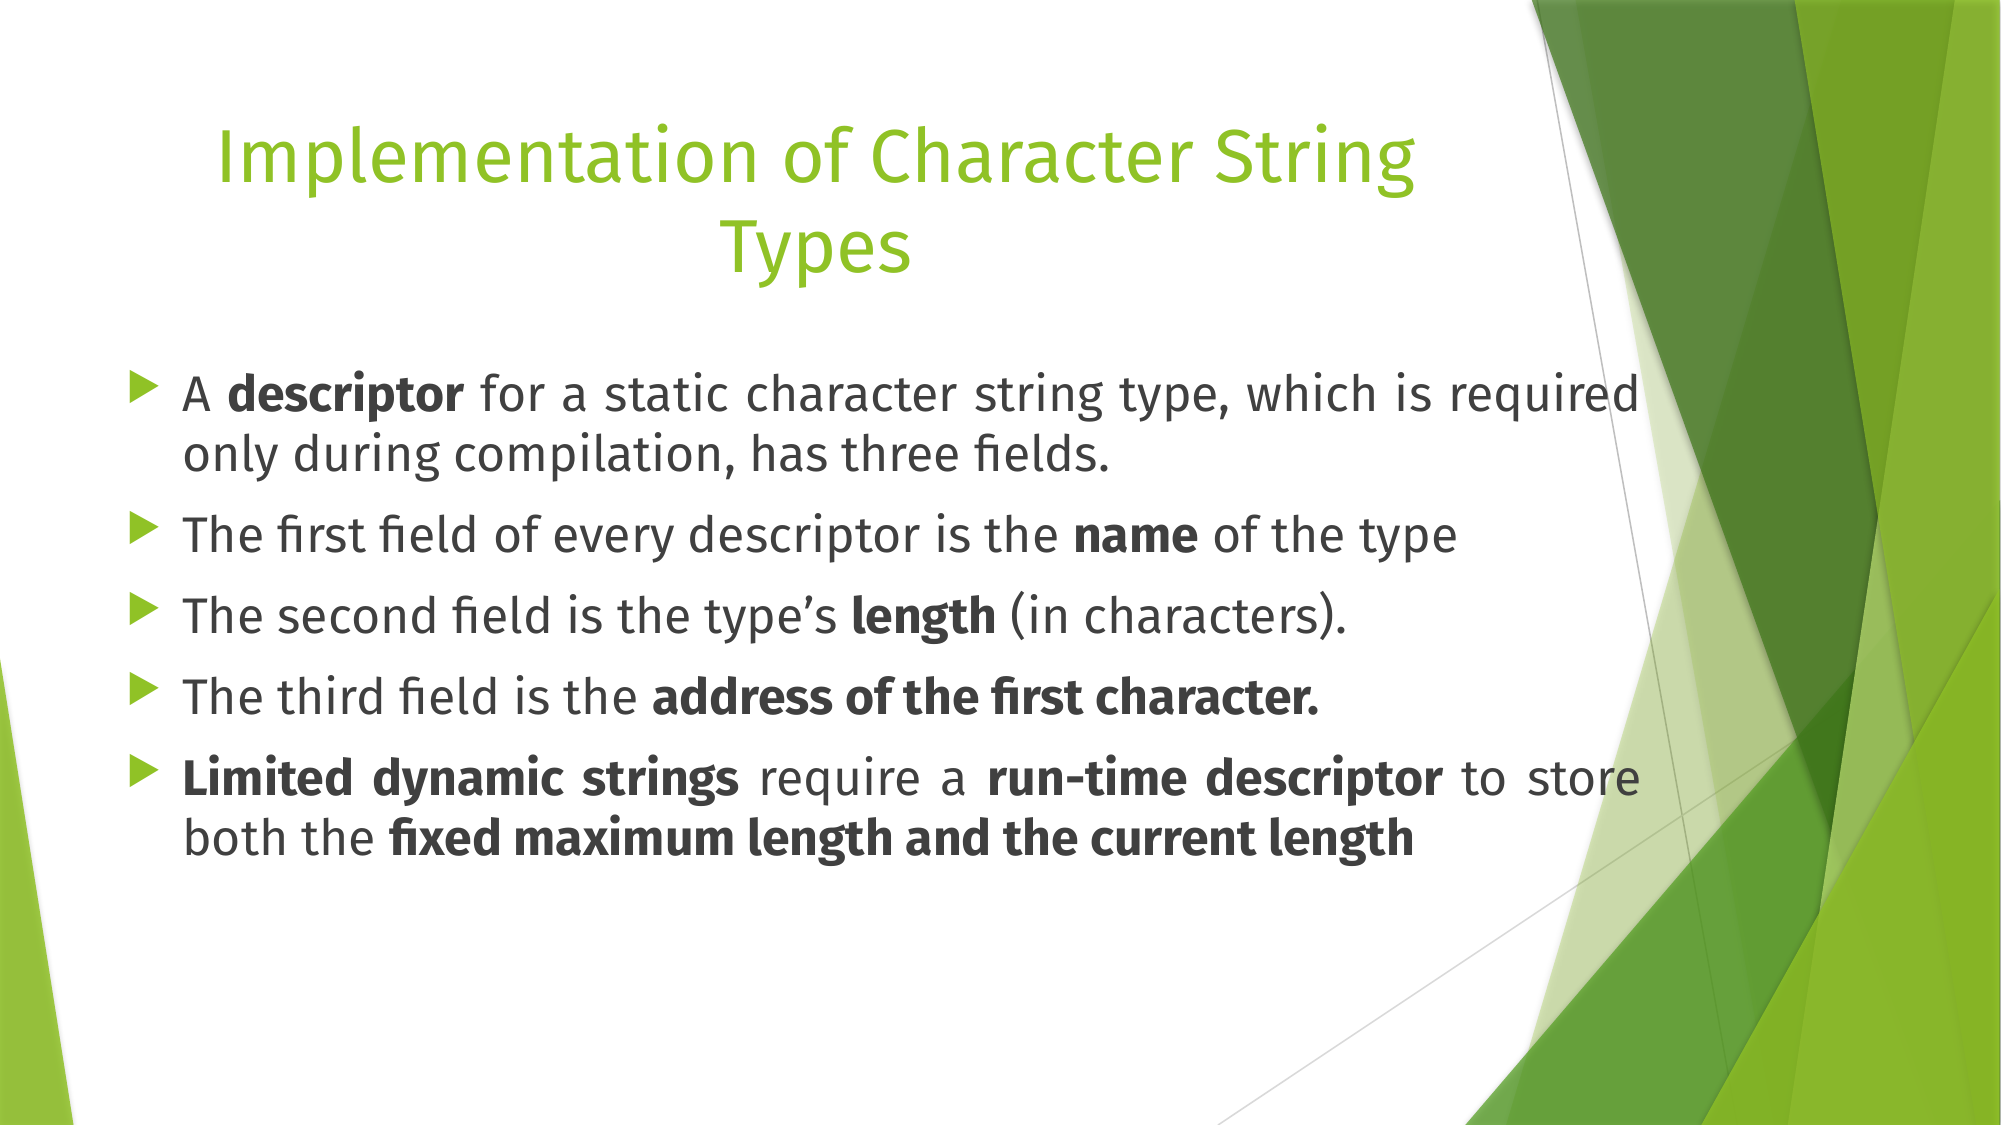

# Implementation of Character String Types
A descriptor for a static character string type, which is required only during compilation, has three fields.
The first field of every descriptor is the name of the type
The second field is the type’s length (in characters).
The third field is the address of the first character.
Limited dynamic strings require a run-time descriptor to store both the fixed maximum length and the current length